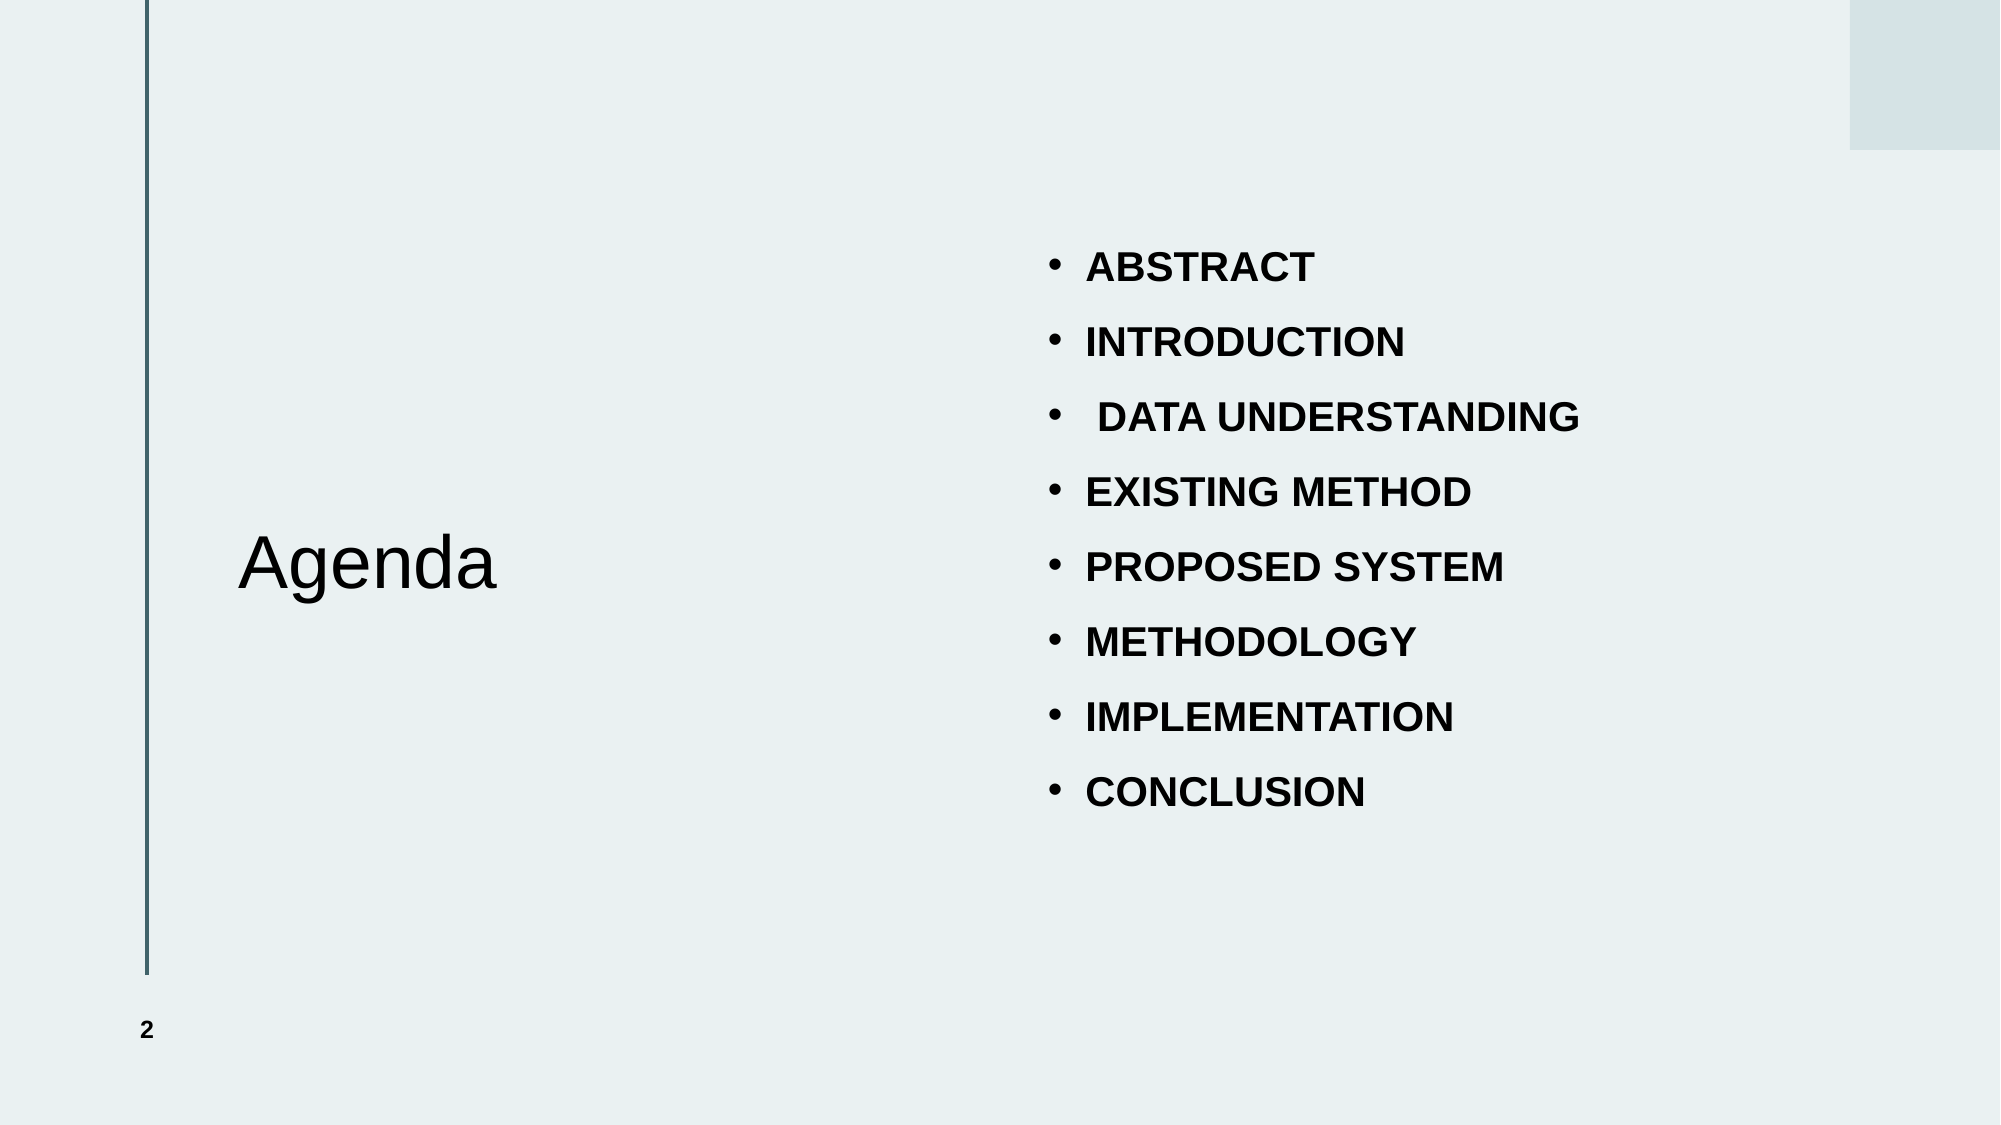

# Agenda
ABSTRACT
INTRODUCTION
 DATA UNDERSTANDING
EXISTING METHOD
PROPOSED SYSTEM
METHODOLOGY
IMPLEMENTATION
CONCLUSION

2